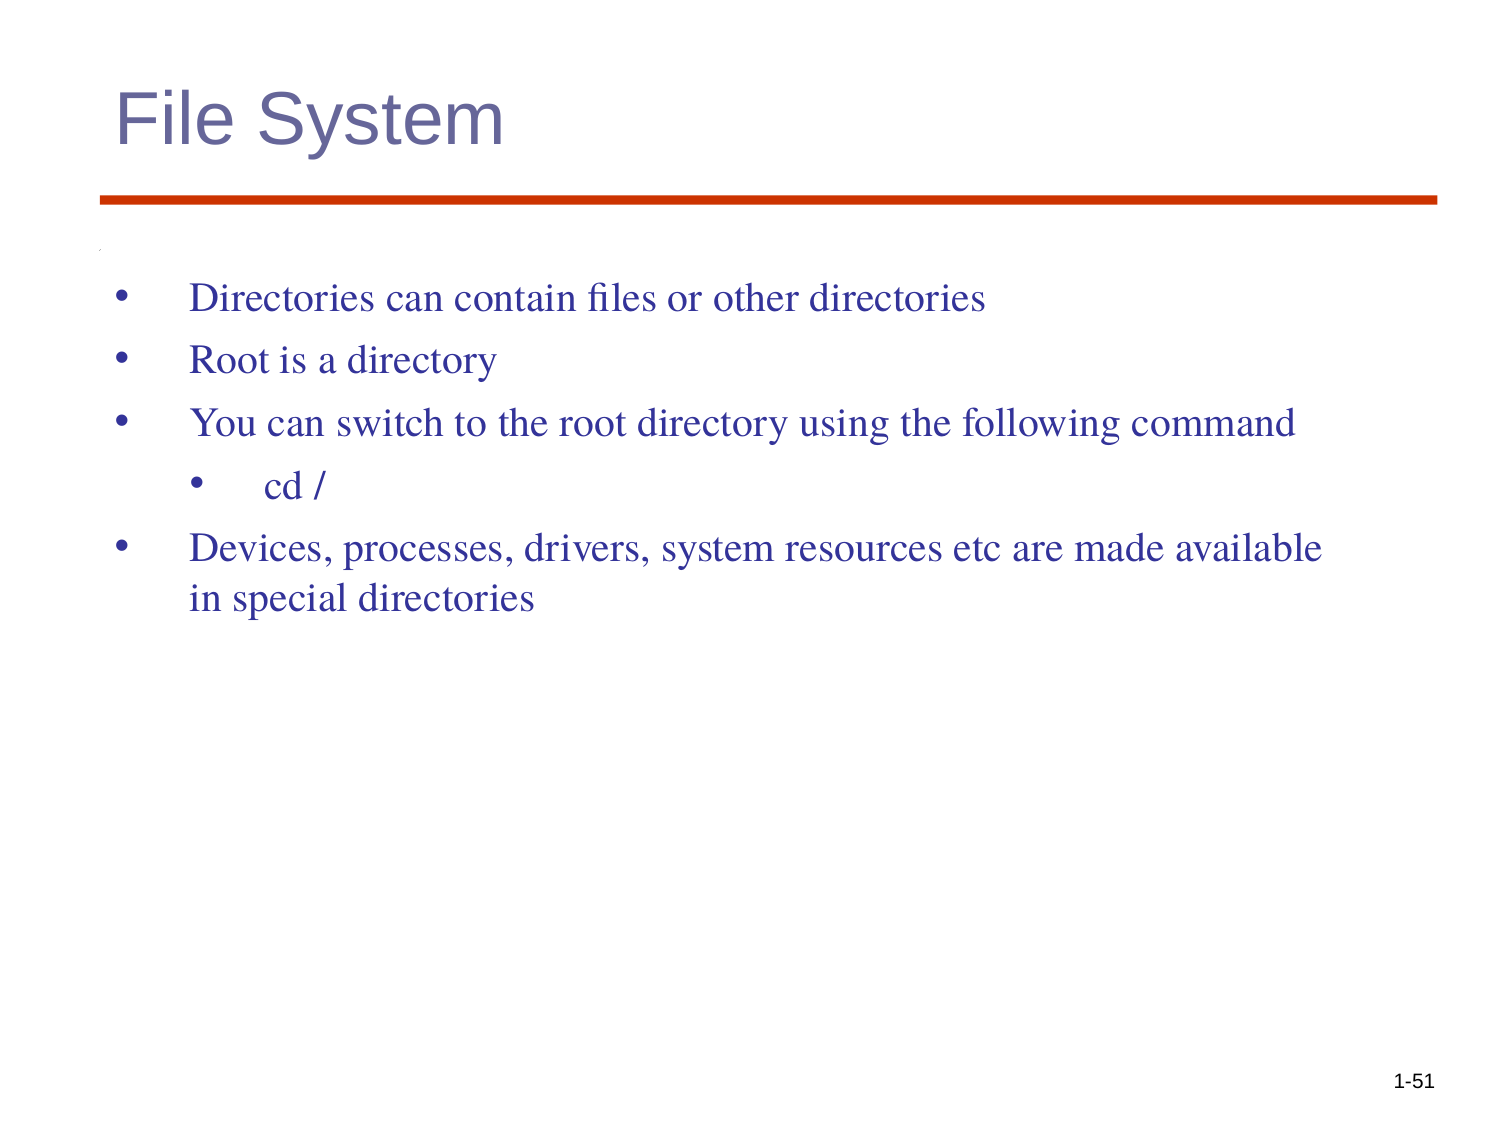

# File System
Directories can contain files or other directories
Root is a directory
You can switch to the root directory using the following command
cd /
Devices, processes, drivers, system resources etc are made available in special directories

1-51